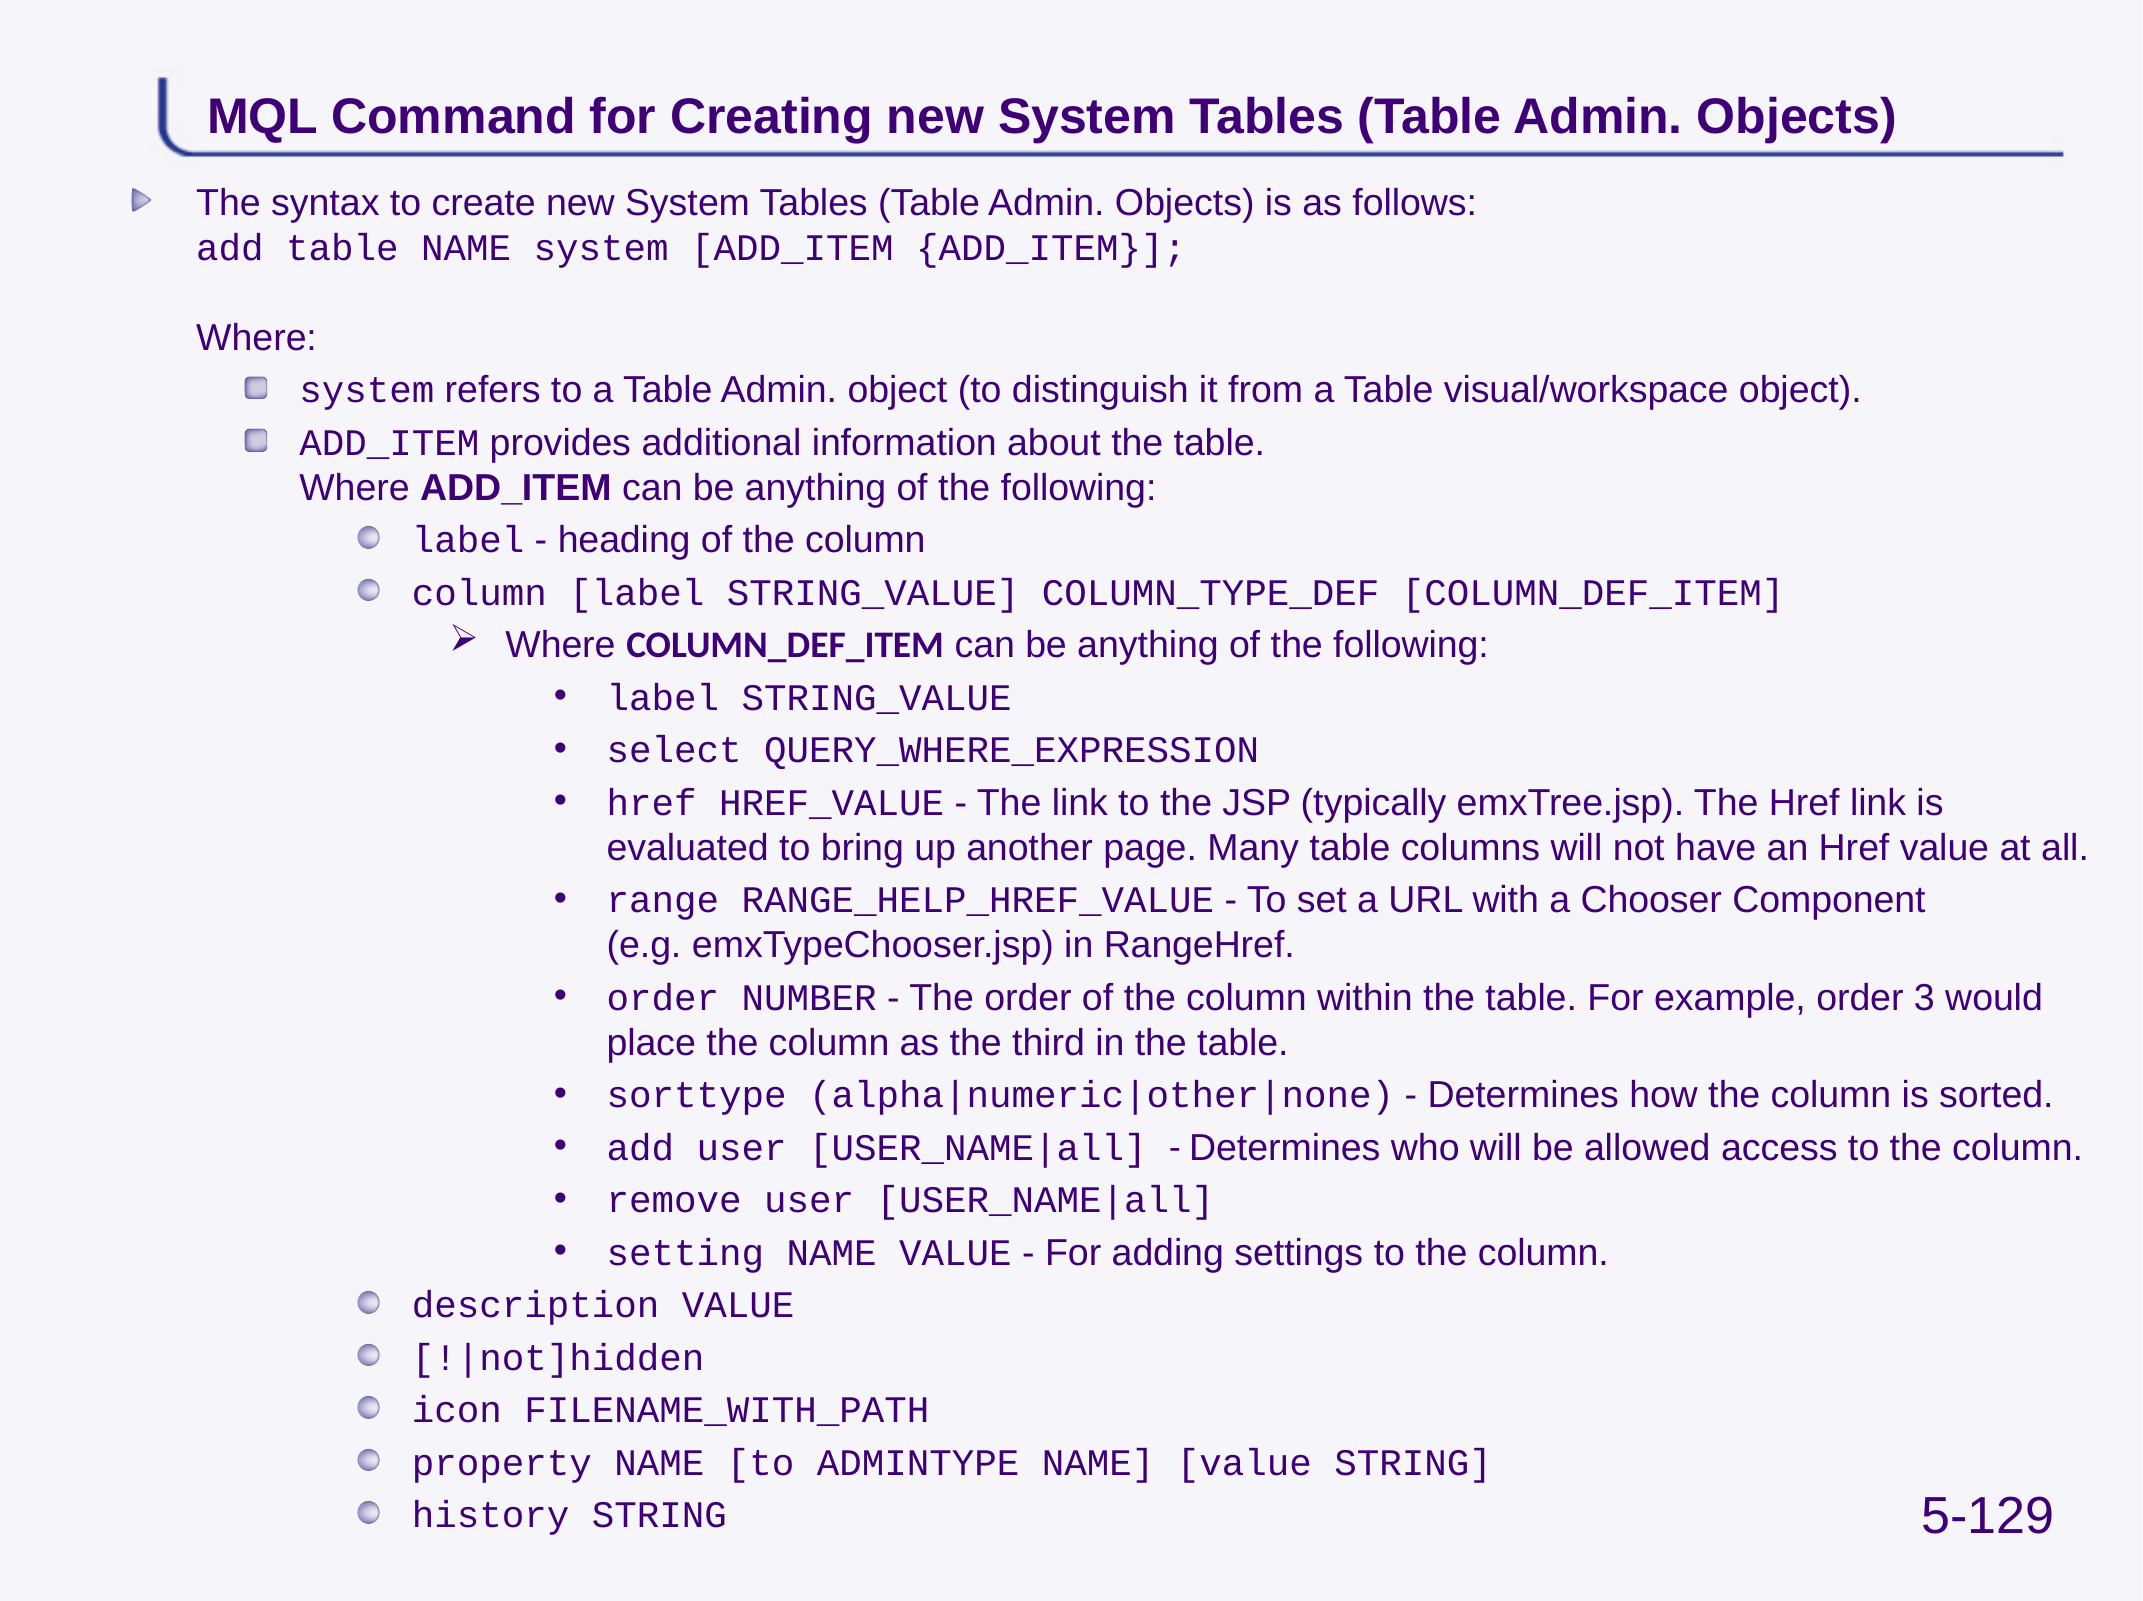

# MQL Command for Creating new System Tables (Table Admin. Objects)
The syntax to create new System Tables (Table Admin. Objects) is as follows:
add table NAME system [ADD_ITEM {ADD_ITEM}];
Where:
system refers to a Table Admin. object (to distinguish it from a Table visual/workspace object).
ADD_ITEM provides additional information about the table.
Where ADD_ITEM can be anything of the following:
label - heading of the column
column [label STRING_VALUE] COLUMN_TYPE_DEF [COLUMN_DEF_ITEM]
Where COLUMN_DEF_ITEM can be anything of the following:
label STRING_VALUE
select QUERY_WHERE_EXPRESSION
href HREF_VALUE - The link to the JSP (typically emxTree.jsp). The Href link is evaluated to bring up another page. Many table columns will not have an Href value at all.
range RANGE_HELP_HREF_VALUE - To set a URL with a Chooser Component
(e.g. emxTypeChooser.jsp) in RangeHref.
order NUMBER - The order of the column within the table. For example, order 3 would place the column as the third in the table.
sorttype (alpha|numeric|other|none) - Determines how the column is sorted.
add user [USER_NAME|all] - Determines who will be allowed access to the column.
remove user [USER_NAME|all]
setting NAME VALUE - For adding settings to the column.
description VALUE
[!|not]hidden
icon FILENAME_WITH_PATH
property NAME [to ADMINTYPE NAME] [value STRING]
history STRING
5-129